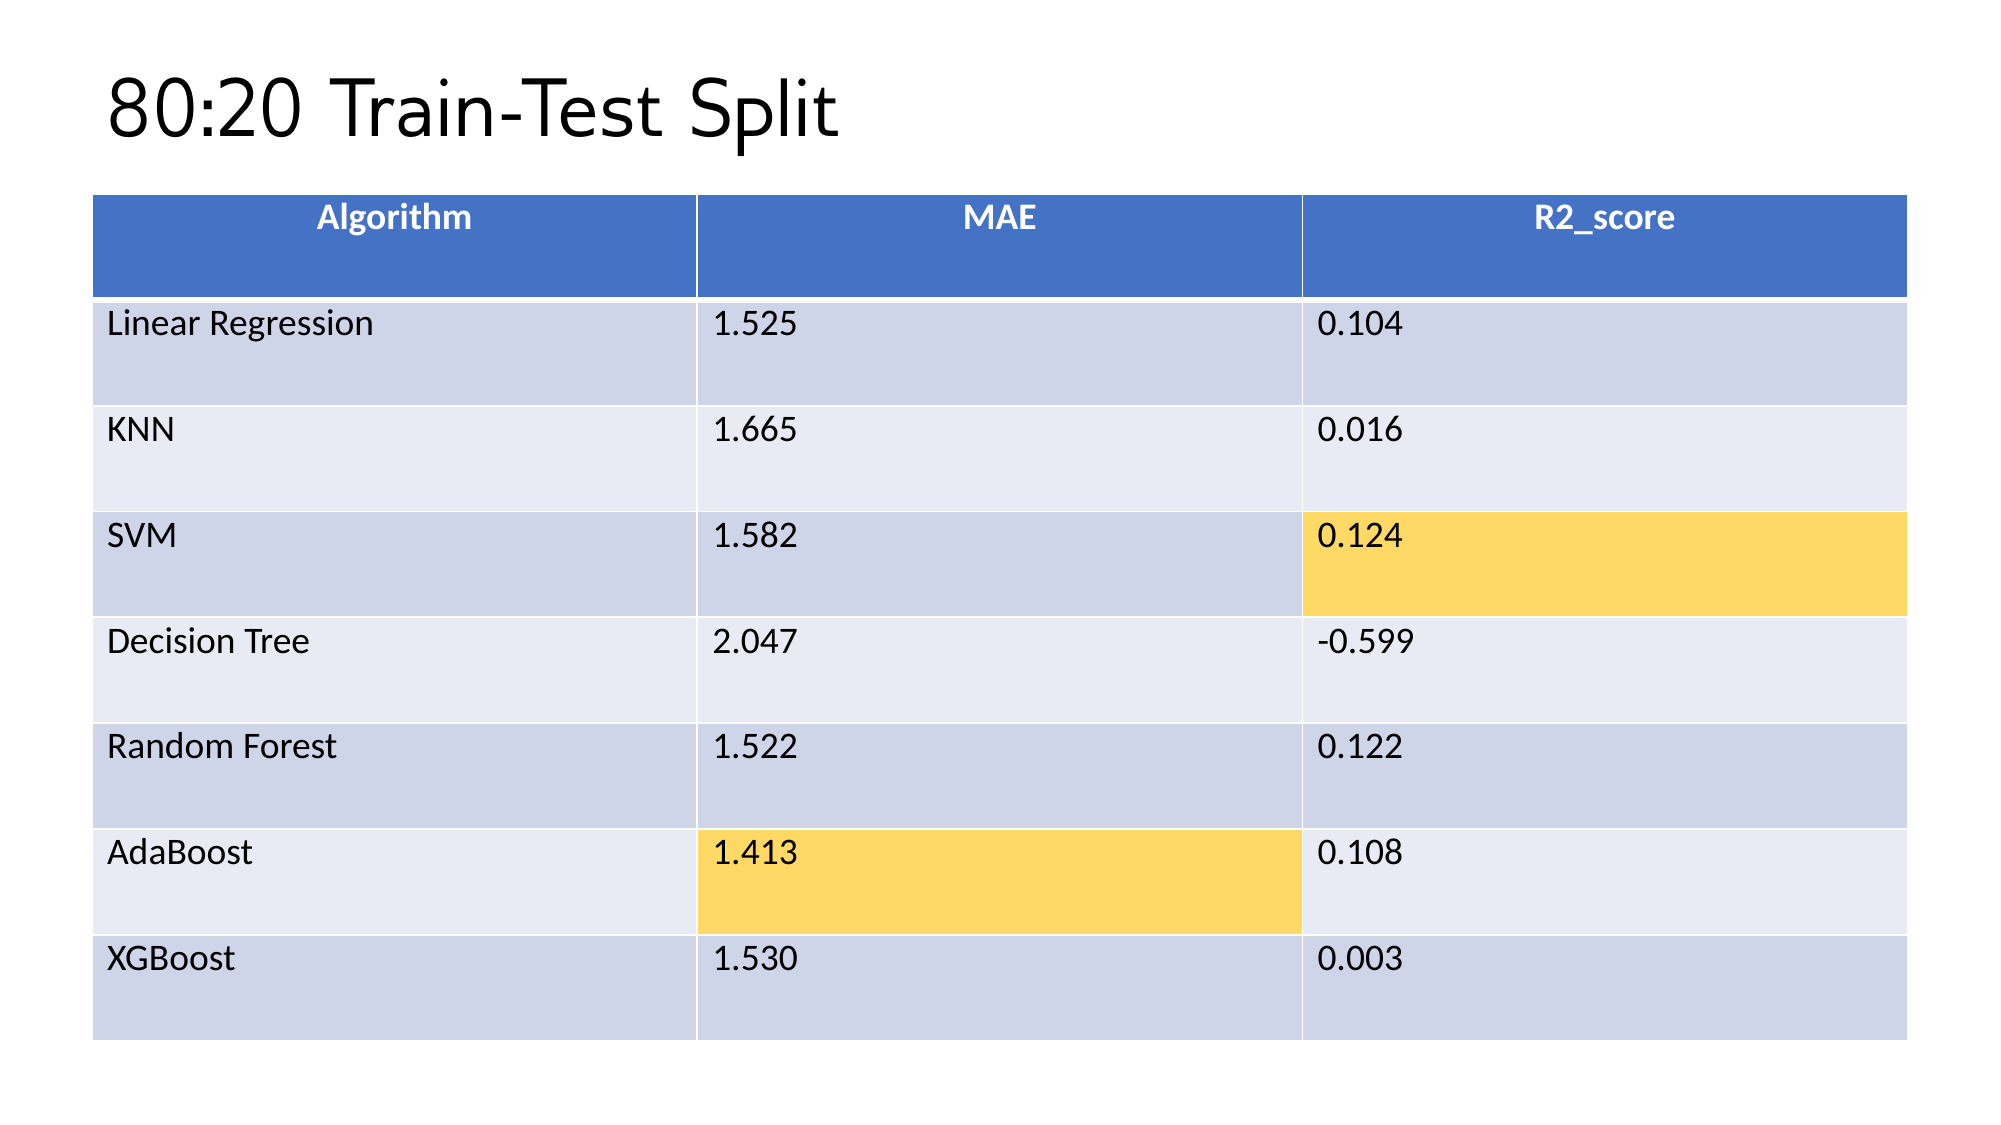

80:20 Train-Test Split

| Algorithm | MAE | R2\_score |
| --- | --- | --- |
| Linear Regression | 1.525 | 0.104 |
| KNN | 1.665 | 0.016 |
| SVM | 1.582 | 0.124 |
| Decision Tree | 2.047 | -0.599 |
| Random Forest | 1.522 | 0.122 |
| AdaBoost | 1.413 | 0.108 |
| XGBoost | 1.530 | 0.003 |